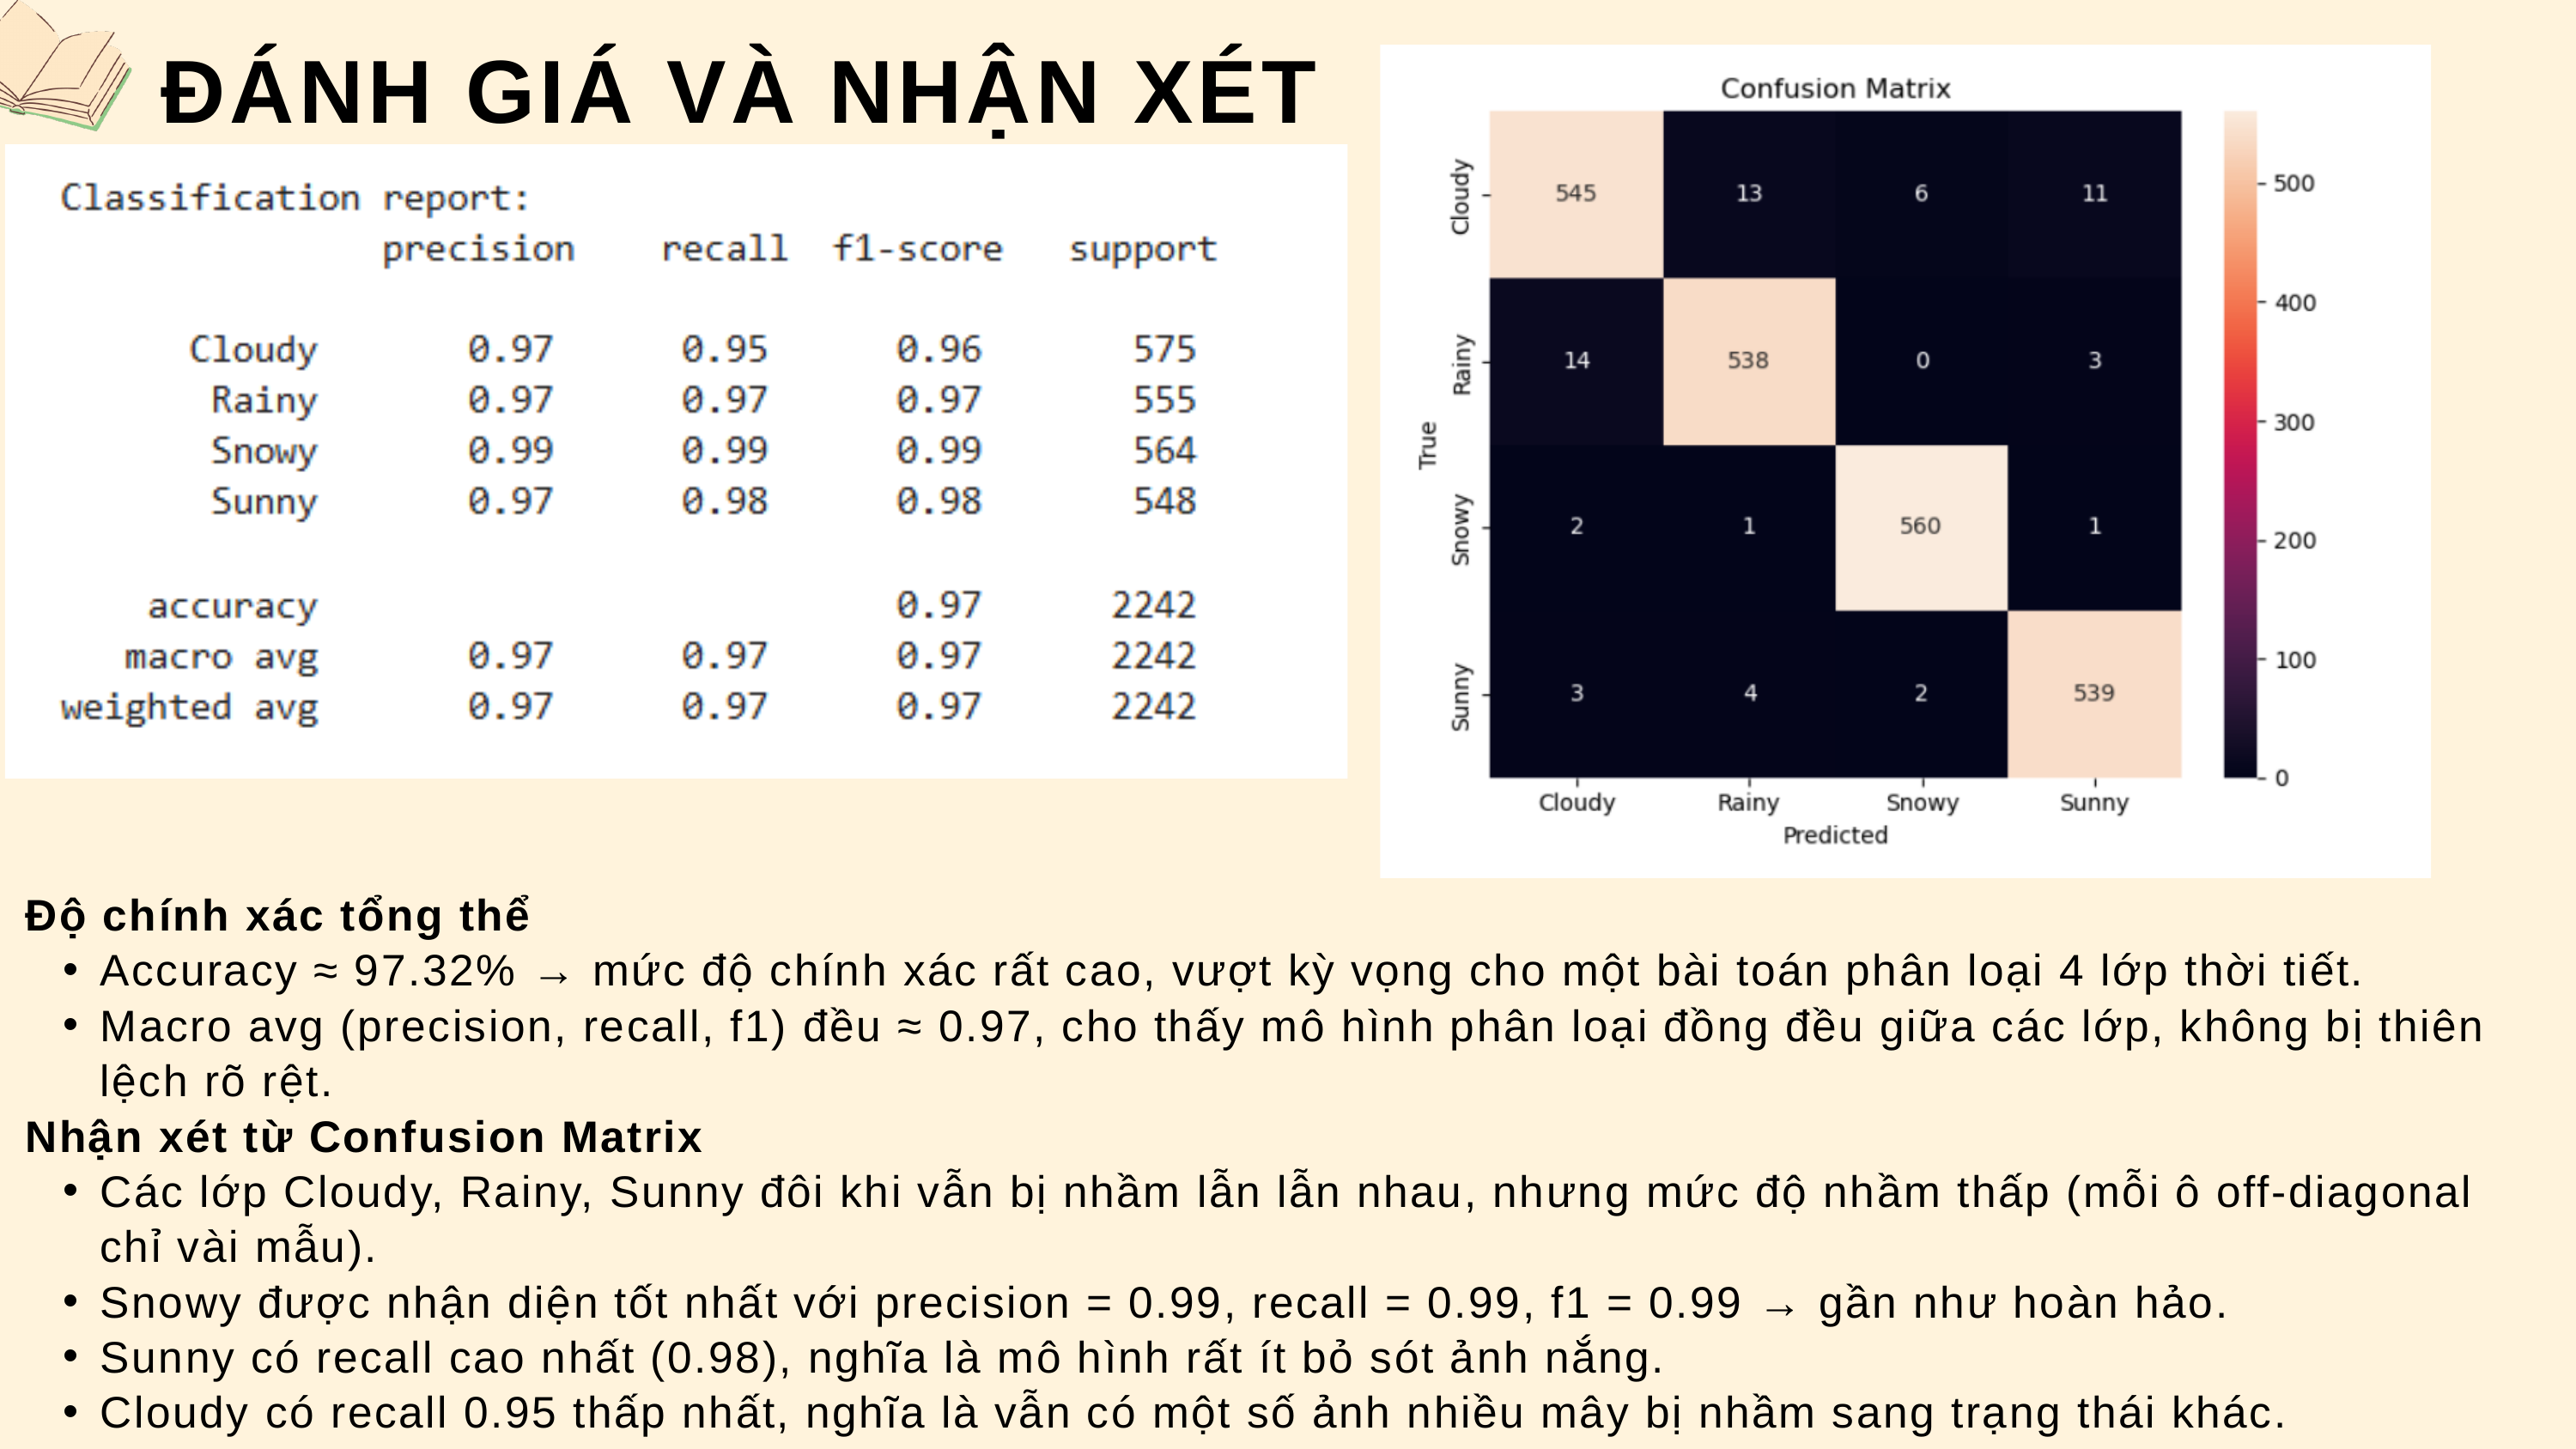

ĐÁNH GIÁ VÀ NHẬN XÉT

Độ chính xác tổng thể
Accuracy ≈ 97.32% → mức độ chính xác rất cao, vượt kỳ vọng cho một bài toán phân loại 4 lớp thời tiết.
Macro avg (precision, recall, f1) đều ≈ 0.97, cho thấy mô hình phân loại đồng đều giữa các lớp, không bị thiên lệch rõ rệt.
Nhận xét từ Confusion Matrix
Các lớp Cloudy, Rainy, Sunny đôi khi vẫn bị nhầm lẫn lẫn nhau, nhưng mức độ nhầm thấp (mỗi ô off-diagonal chỉ vài mẫu).
Snowy được nhận diện tốt nhất với precision = 0.99, recall = 0.99, f1 = 0.99 → gần như hoàn hảo.
Sunny có recall cao nhất (0.98), nghĩa là mô hình rất ít bỏ sót ảnh nắng.
Cloudy có recall 0.95 thấp nhất, nghĩa là vẫn có một số ảnh nhiều mây bị nhầm sang trạng thái khác.